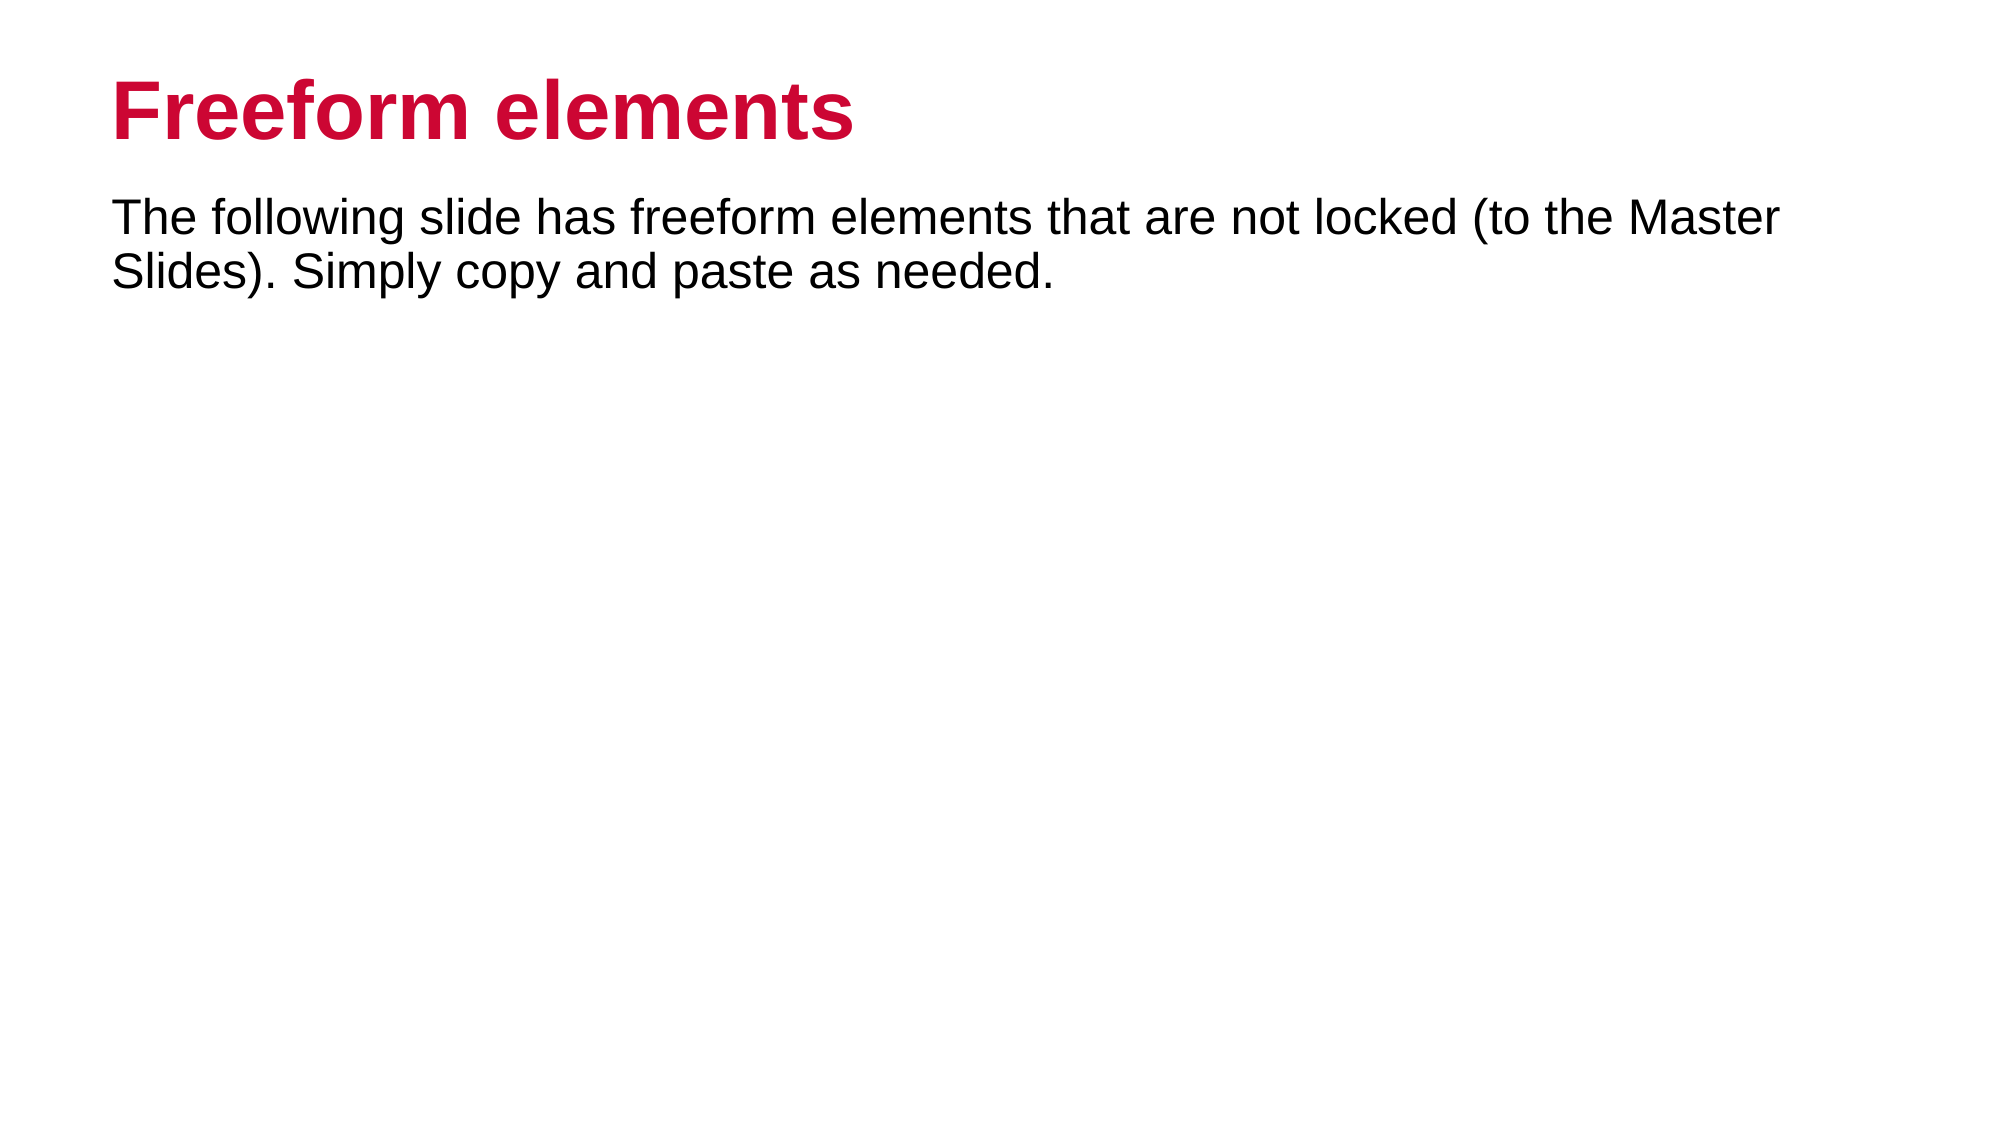

# Freeform elements
The following slide has freeform elements that are not locked (to the Master Slides). Simply copy and paste as needed.